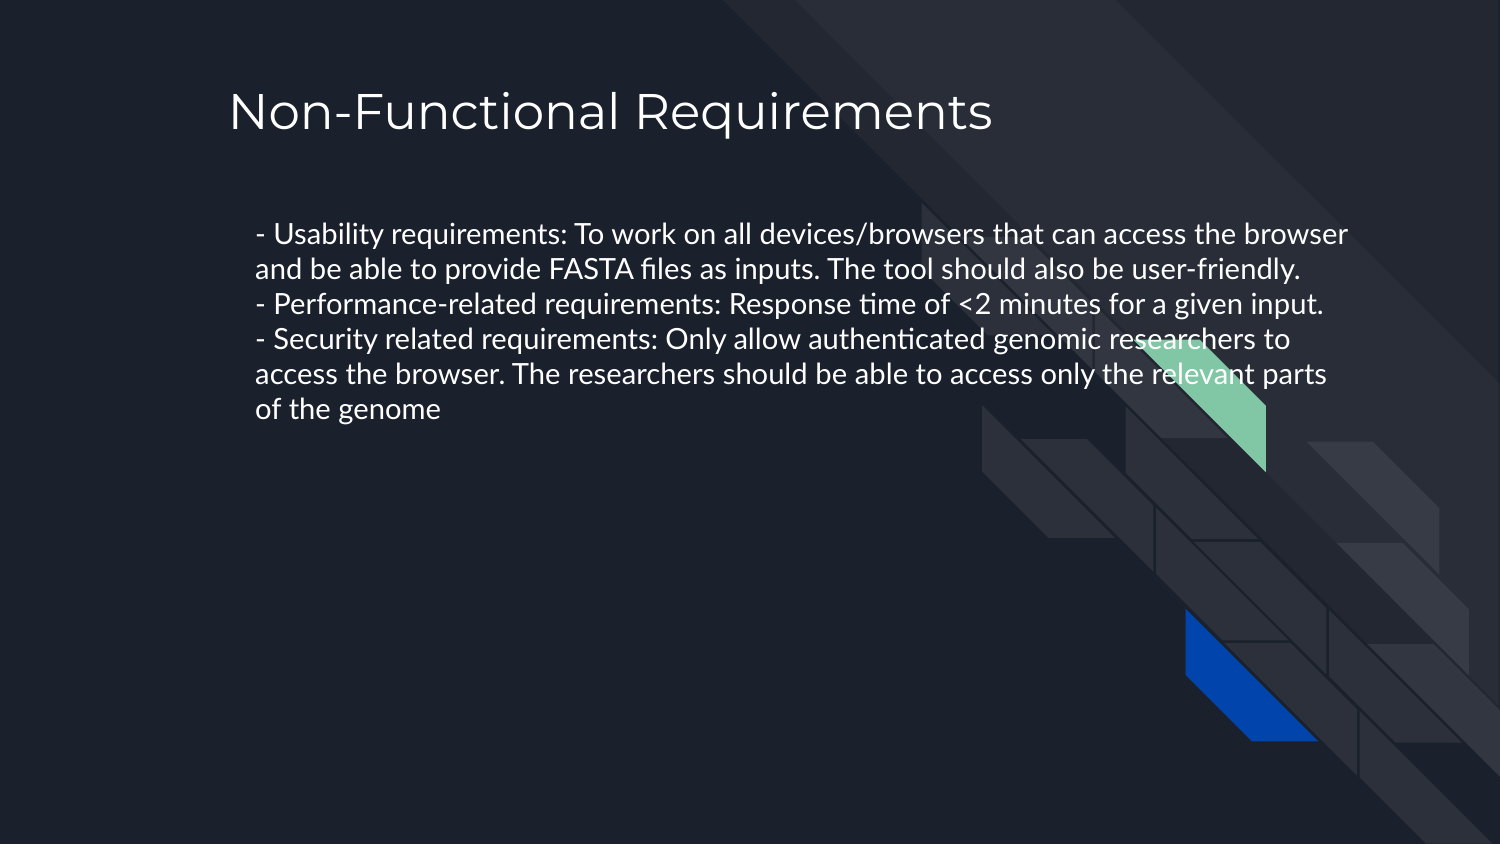

# Non-Functional Requirements

- Usability requirements: To work on all devices/browsers that can access the browser and be able to provide FASTA files as inputs. The tool should also be user-friendly.
- Performance-related requirements: Response time of <2 minutes for a given input.
- Security related requirements: Only allow authenticated genomic researchers to access the browser. The researchers should be able to access only the relevant parts of the genome